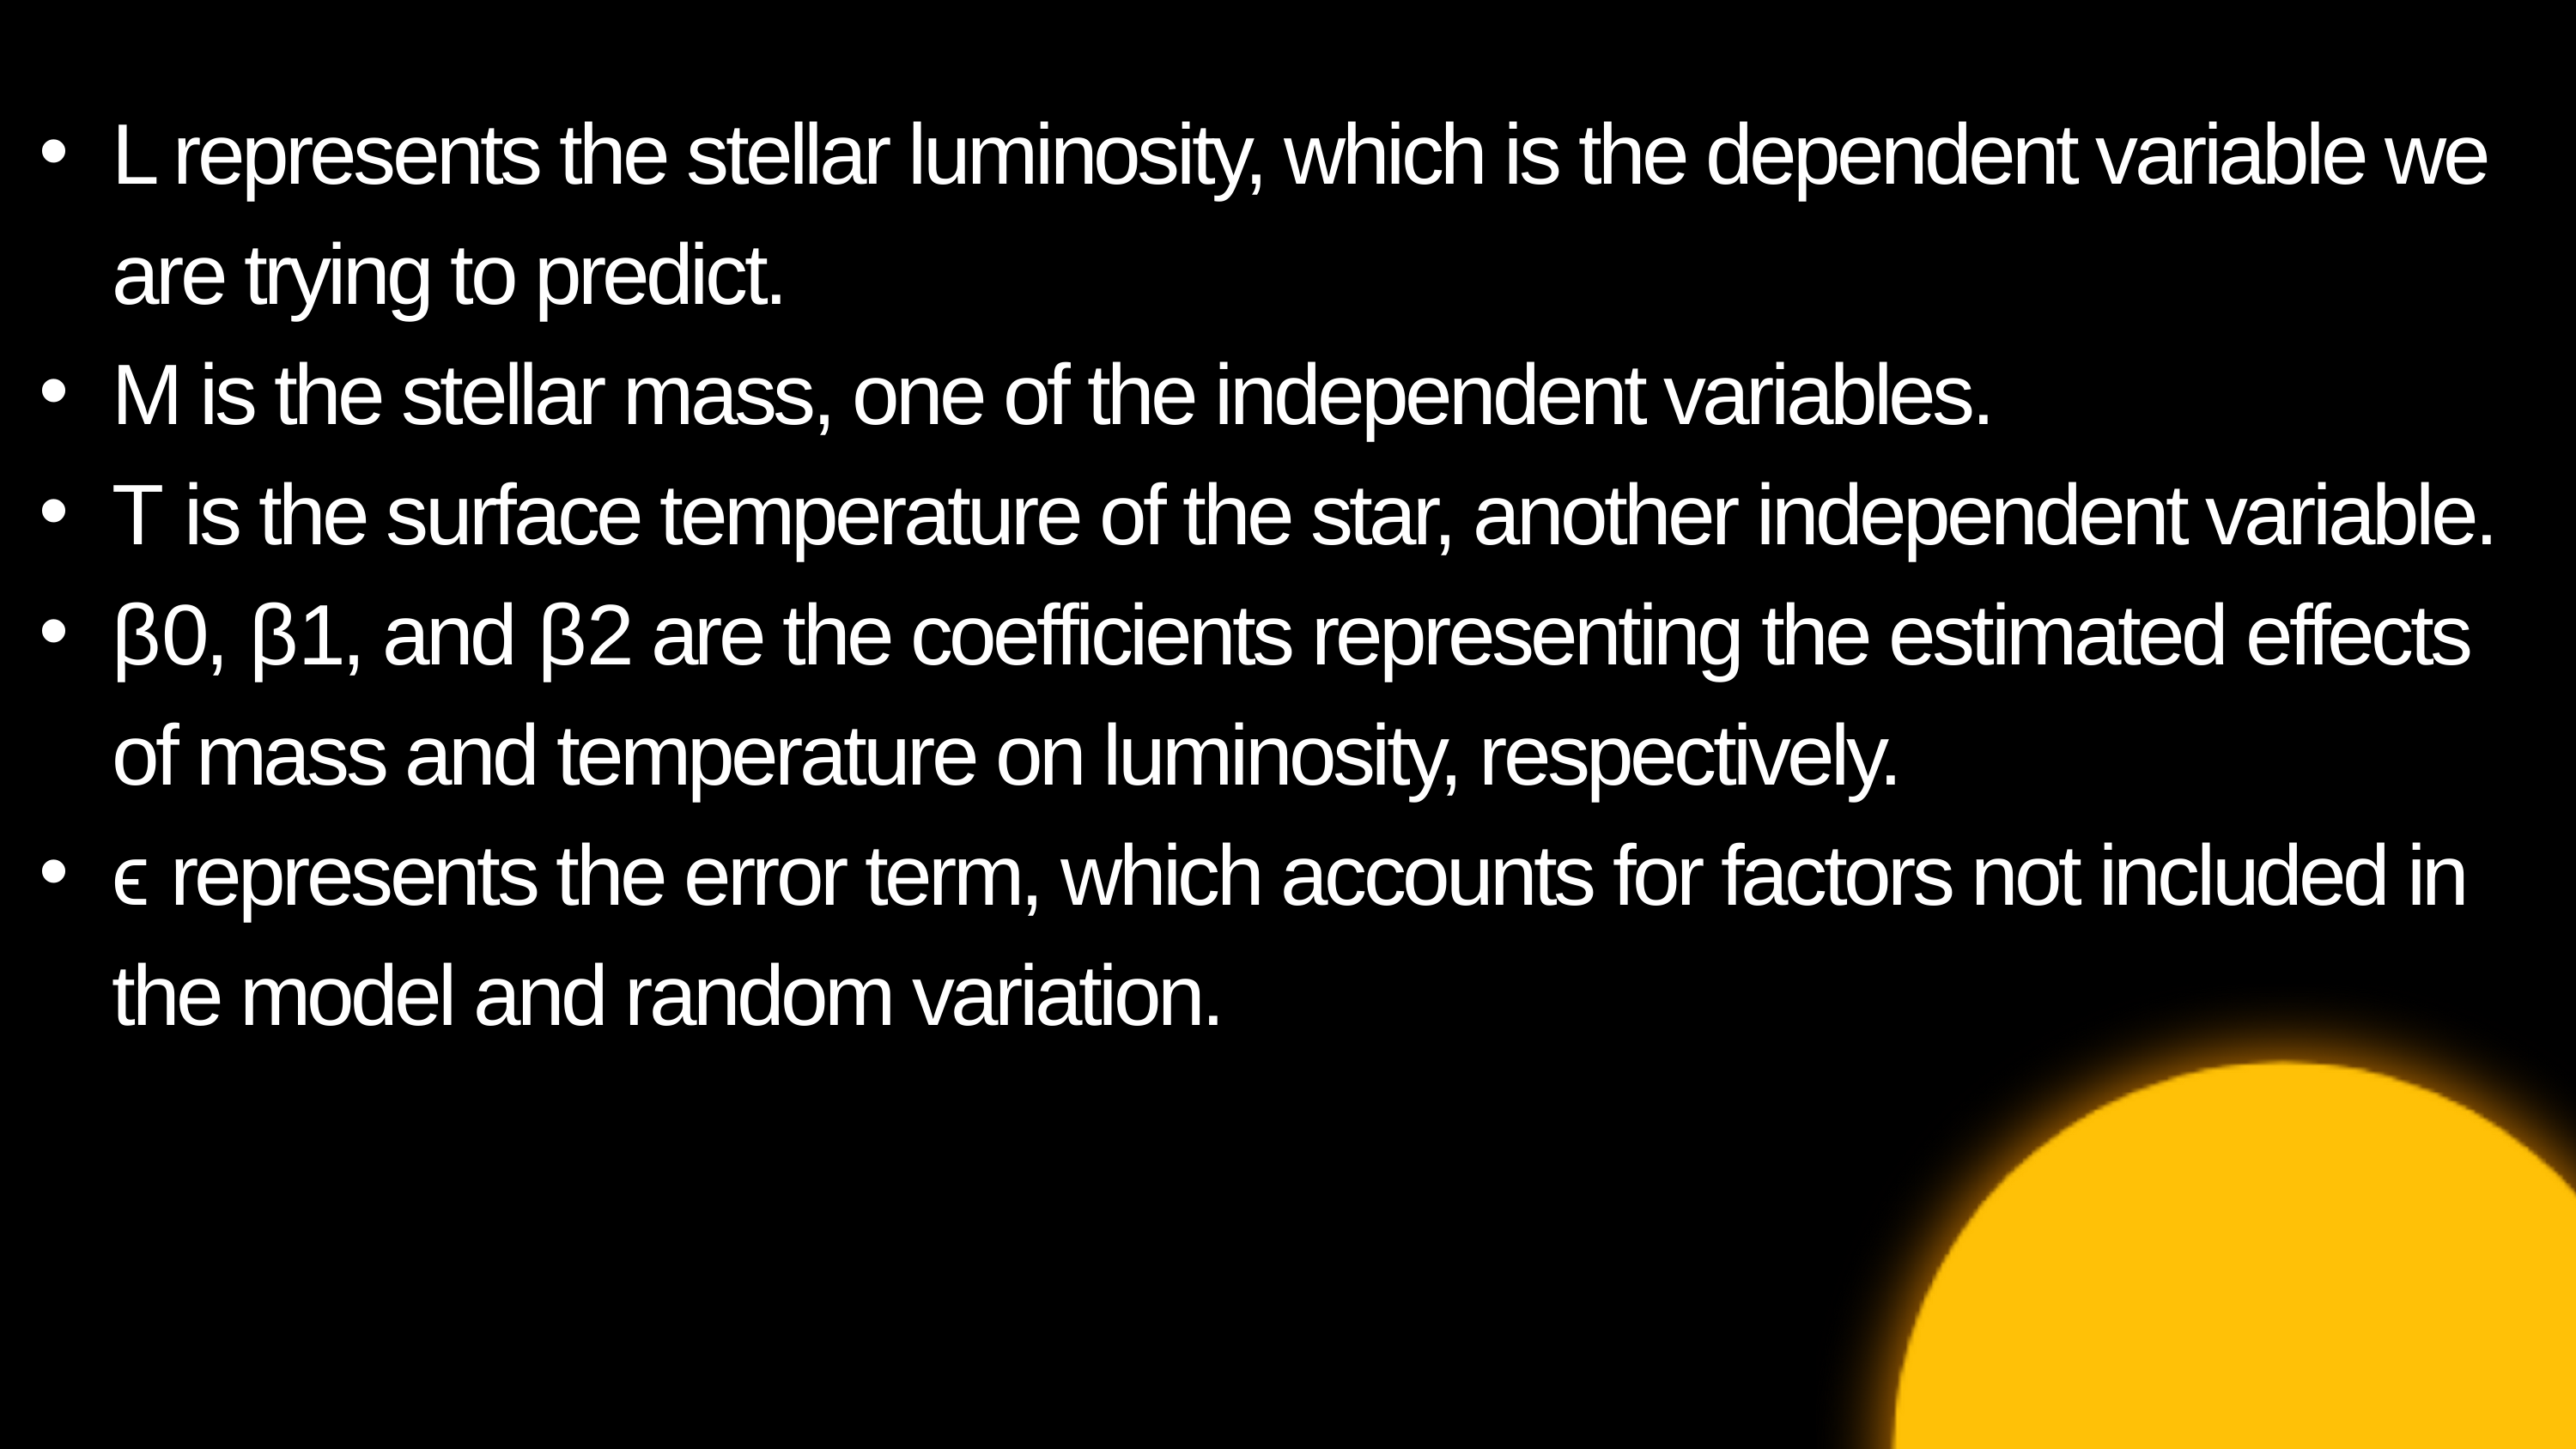

L represents the stellar luminosity, which is the dependent variable we are trying to predict.
M is the stellar mass, one of the independent variables.
T is the surface temperature of the star, another independent variable.
β0​, β1​, and β2​ are the coefficients representing the estimated effects of mass and temperature on luminosity, respectively.
ϵ represents the error term, which accounts for factors not included in the model and random variation.